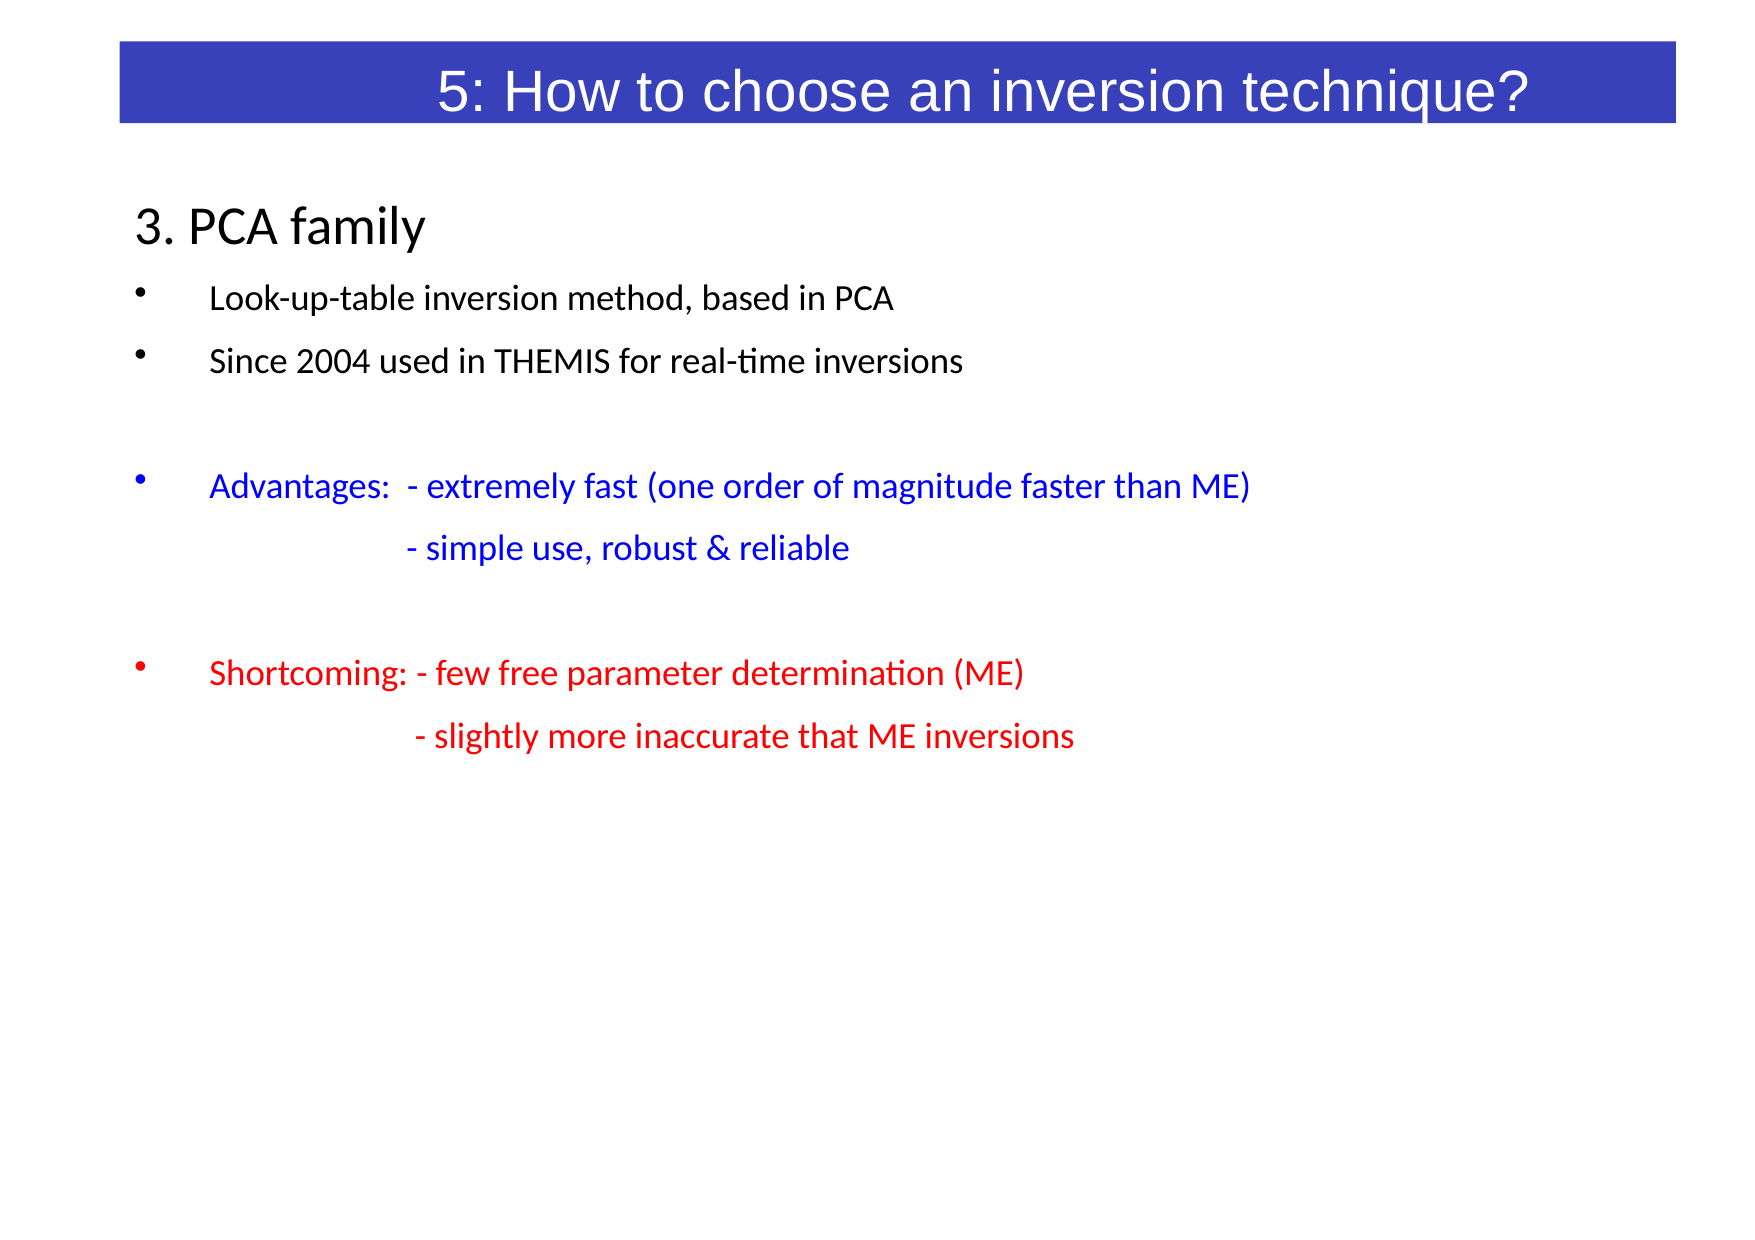

5: How to choose an inversion technique?
3. PCA family
Look-up-table inversion method, based in PCA
Since 2004 used in THEMIS for real-time inversions

Advantages:  - extremely fast (one order of magnitude faster than ME)
                                 - simple use, robust & reliable

Shortcoming: - few free parameter determination (ME)
                                  - slightly more inaccurate that ME inversions